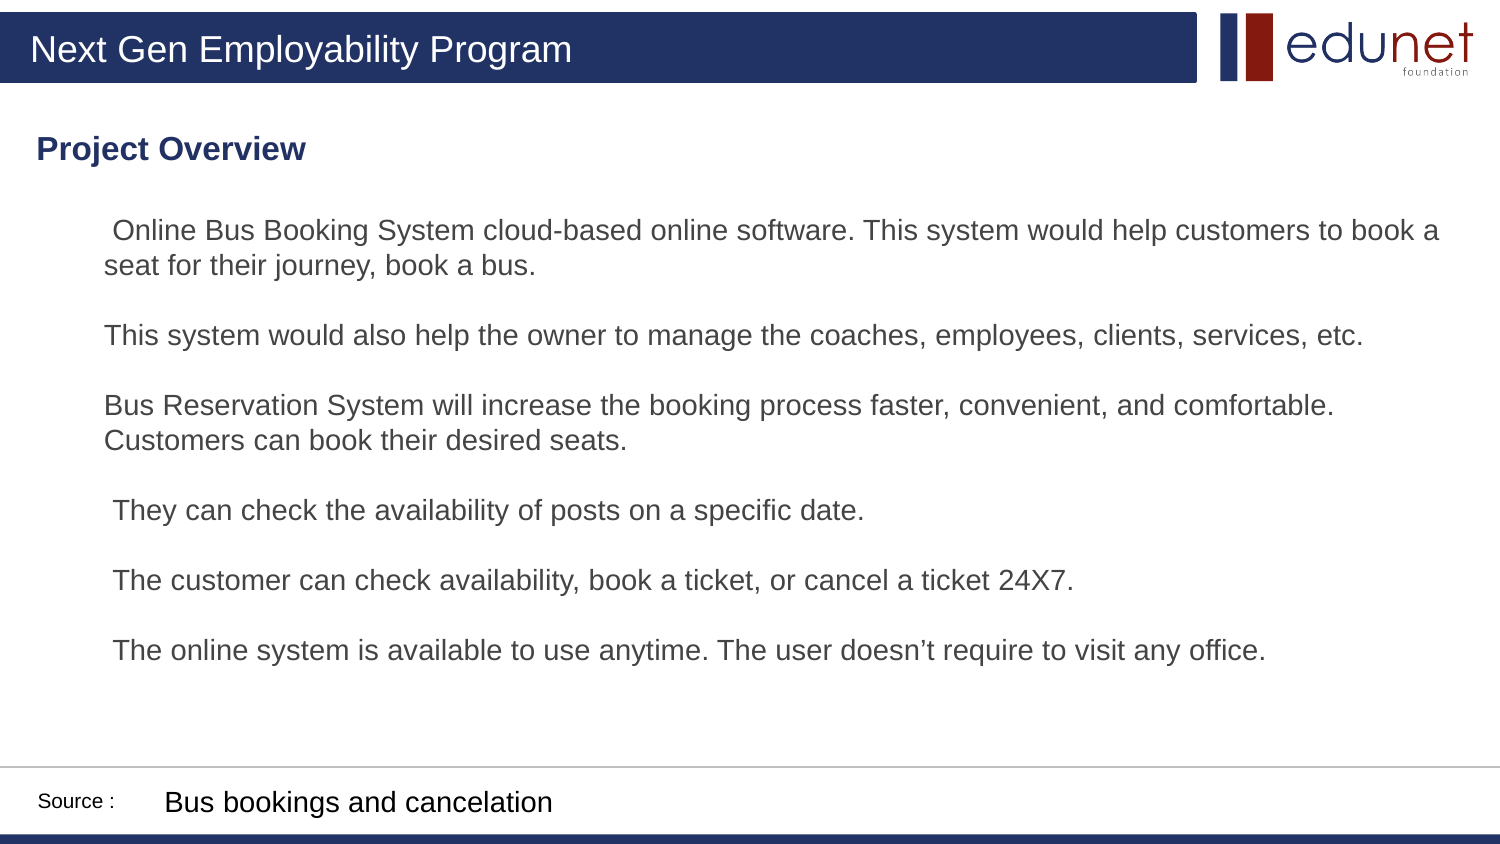

Project Overview
 Online Bus Booking System cloud-based online software. This system would help customers to book a seat for their journey, book a bus.

This system would also help the owner to manage the coaches, employees, clients, services, etc.

Bus Reservation System will increase the booking process faster, convenient, and comfortable. Customers can book their desired seats.

 They can check the availability of posts on a specific date.

 The customer can check availability, book a ticket, or cancel a ticket 24X7.

 The online system is available to use anytime. The user doesn’t require to visit any office.
Source :
Bus bookings and cancelation